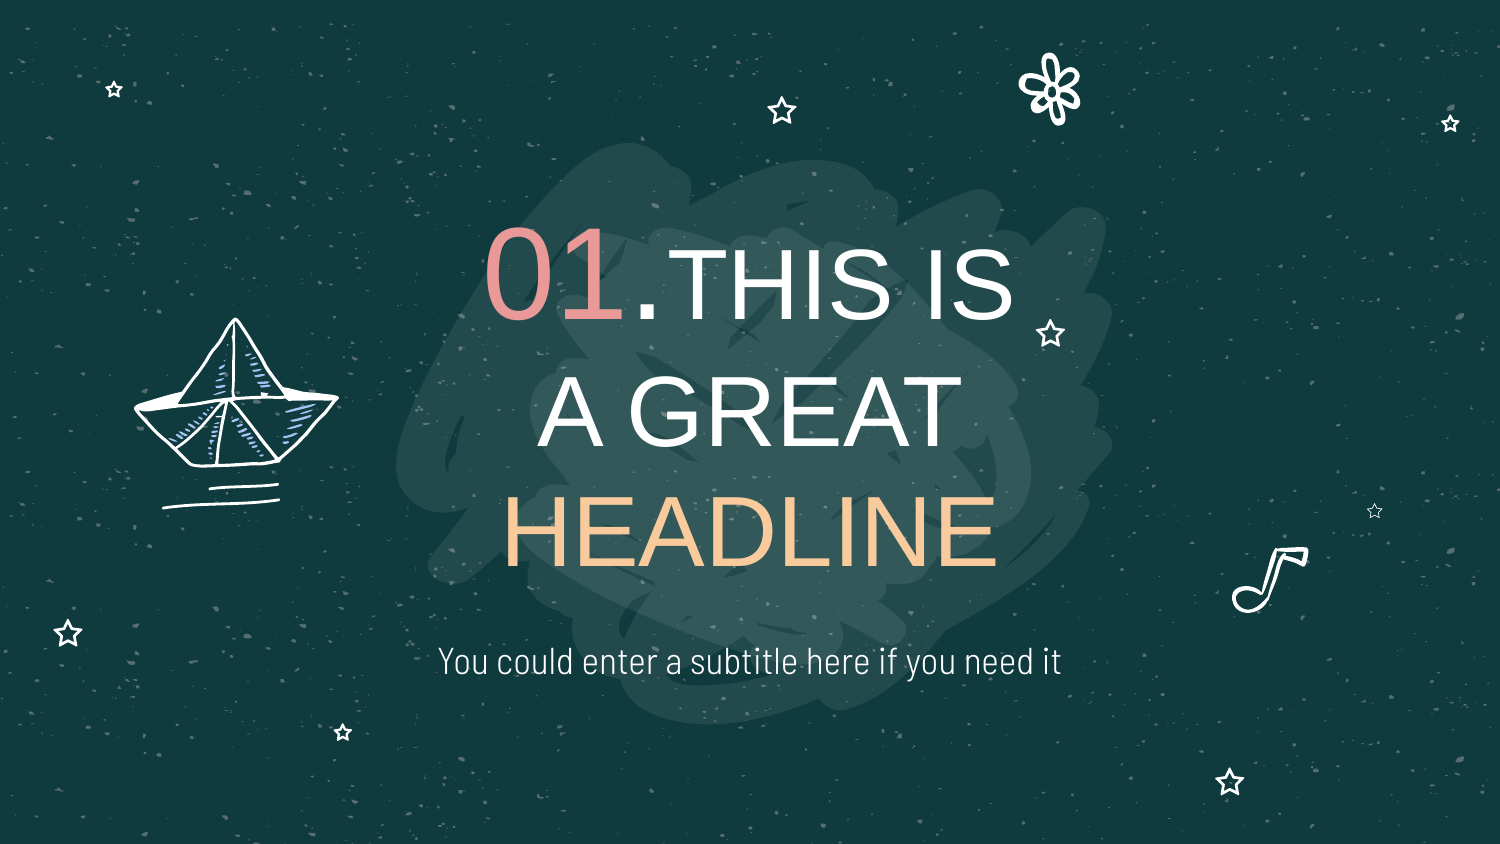

# 01.THIS IS A GREAT HEADLINE

You could enter a subtitle here if you need it